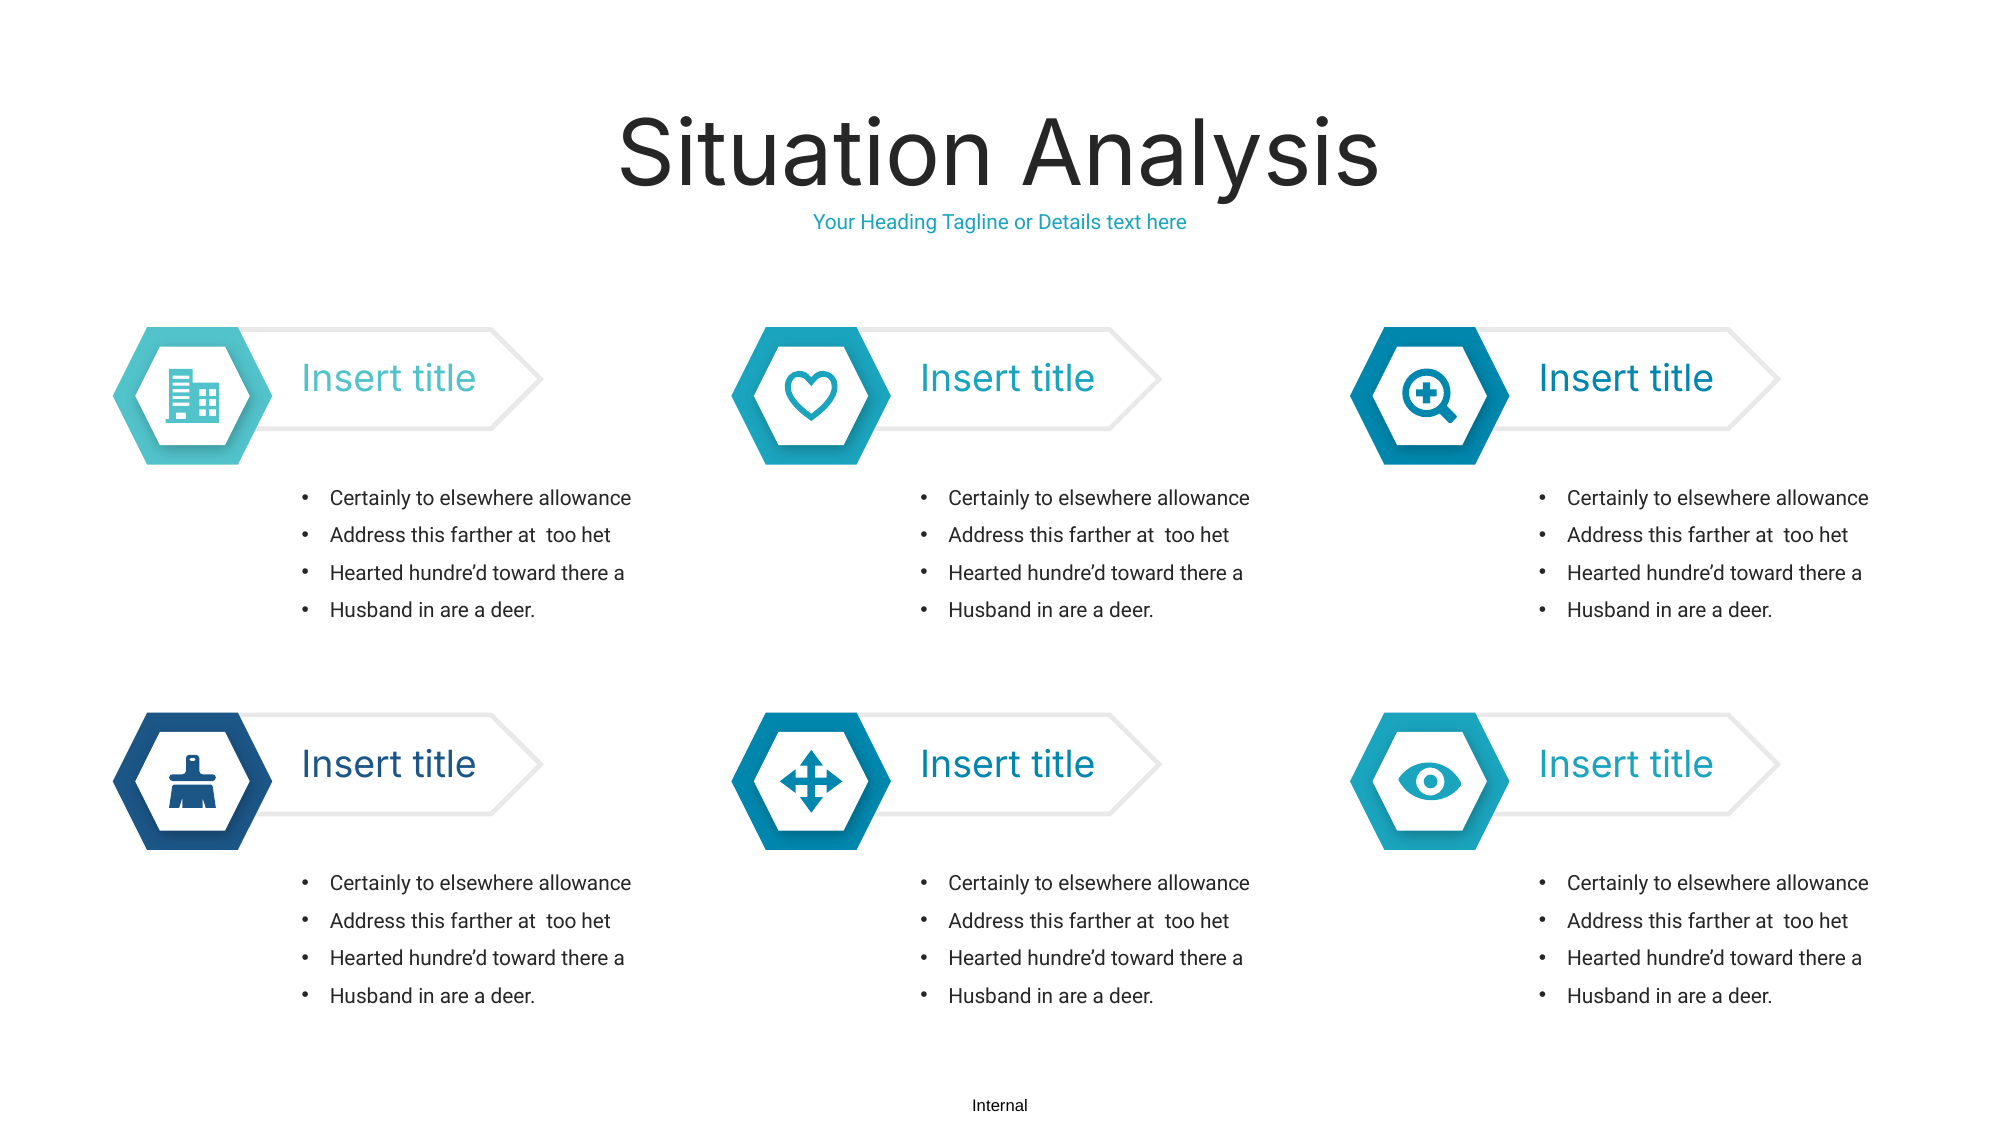

Situation Analysis
Your Heading Tagline or Details text here

Insert title
Insert title
Insert title

Certainly to elsewhere allowance
Address this farther at  too het
Hearted hundre’d toward there a
Husband in are a deer.
Certainly to elsewhere allowance
Address this farther at  too het
Hearted hundre’d toward there a
Husband in are a deer.
Certainly to elsewhere allowance
Address this farther at  too het
Hearted hundre’d toward there a
Husband in are a deer.

Insert title
Insert title
Insert title

Certainly to elsewhere allowance
Address this farther at  too het
Hearted hundre’d toward there a
Husband in are a deer.
Certainly to elsewhere allowance
Address this farther at  too het
Hearted hundre’d toward there a
Husband in are a deer.
Certainly to elsewhere allowance
Address this farther at  too het
Hearted hundre’d toward there a
Husband in are a deer.